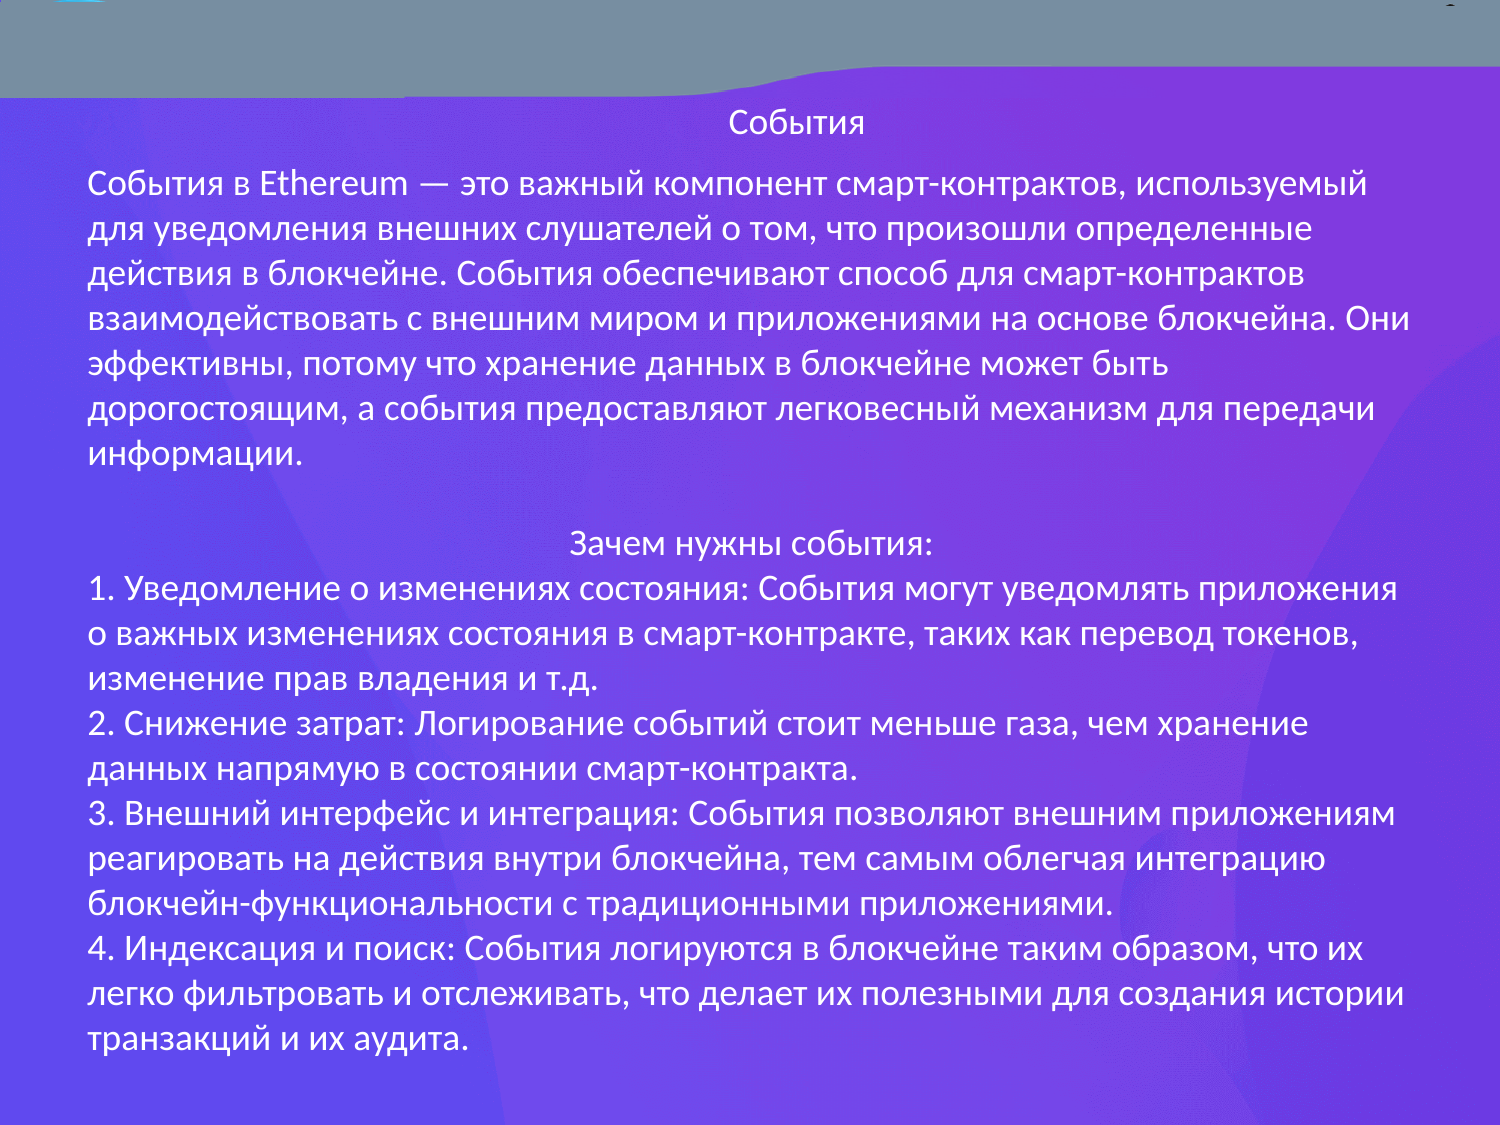

События
События в Ethereum — это важный компонент смарт-контрактов, используемый для уведомления внешних слушателей о том, что произошли определенные действия в блокчейне. События обеспечивают способ для смарт-контрактов взаимодействовать с внешним миром и приложениями на основе блокчейна. Они эффективны, потому что хранение данных в блокчейне может быть дорогостоящим, а события предоставляют легковесный механизм для передачи информации.

Зачем нужны события:
1. Уведомление о изменениях состояния: События могут уведомлять приложения о важных изменениях состояния в смарт-контракте, таких как перевод токенов, изменение прав владения и т.д.
2. Снижение затрат: Логирование событий стоит меньше газа, чем хранение данных напрямую в состоянии смарт-контракта.
3. Внешний интерфейс и интеграция: События позволяют внешним приложениям реагировать на действия внутри блокчейна, тем самым облегчая интеграцию блокчейн-функциональности с традиционными приложениями.
4. Индексация и поиск: События логируются в блокчейне таким образом, что их легко фильтровать и отслеживать, что делает их полезными для создания истории транзакций и их аудита.